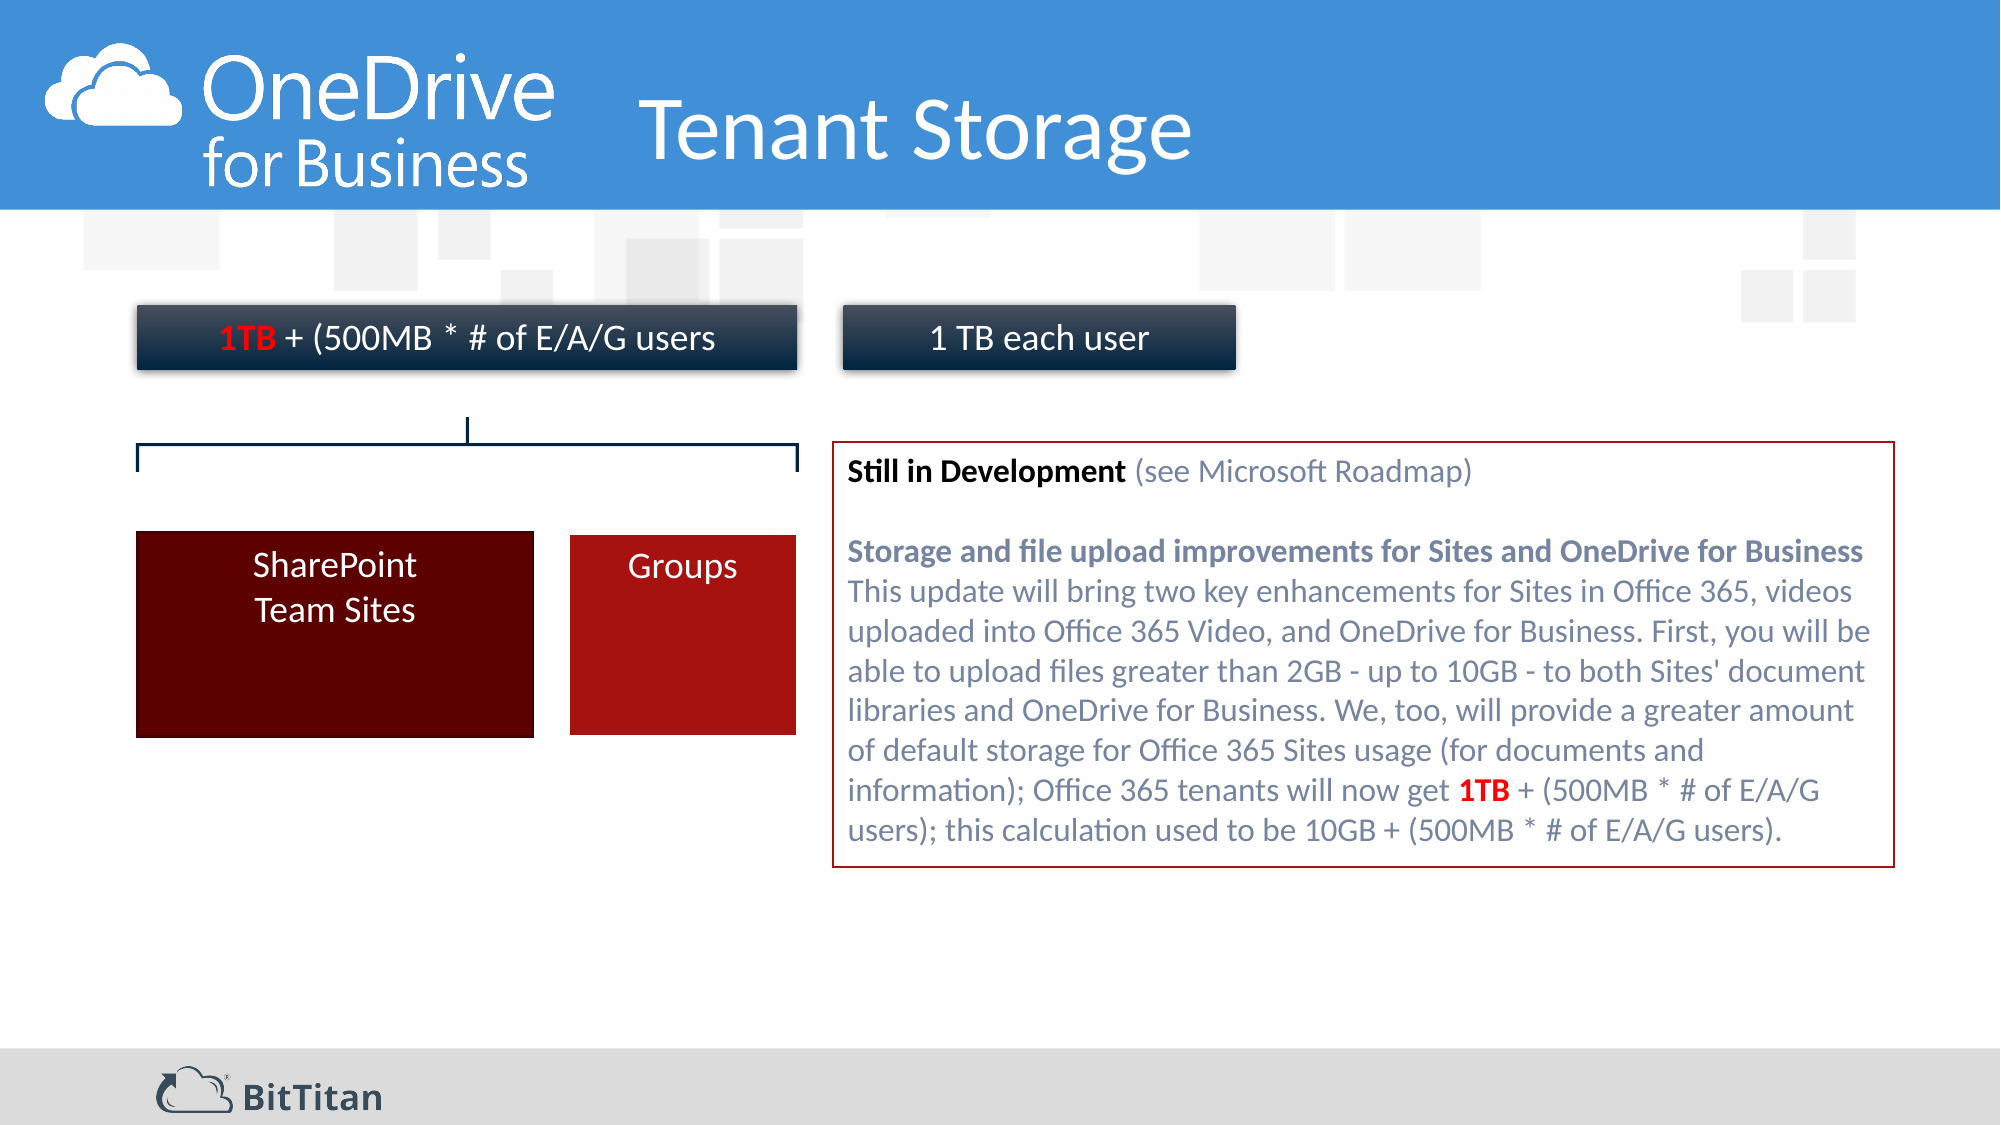

Tenant Storage

1TB + (500MB * # of E/A/G users
1 TB each user
Still in Development (see Microsoft Roadmap)
Storage and file upload improvements for Sites and OneDrive for Business
This update will bring two key enhancements for Sites in Office 365, videos uploaded into Office 365 Video, and OneDrive for Business. First, you will be able to upload files greater than 2GB - up to 10GB - to both Sites' document libraries and OneDrive for Business. We, too, will provide a greater amount of default storage for Office 365 Sites usage (for documents and information); Office 365 tenants will now get 1TB + (500MB * # of E/A/G users); this calculation used to be 10GB + (500MB * # of E/A/G users).
SharePoint
Team Sites
Groups
OneDrive
for Business
OneDrive
Personal